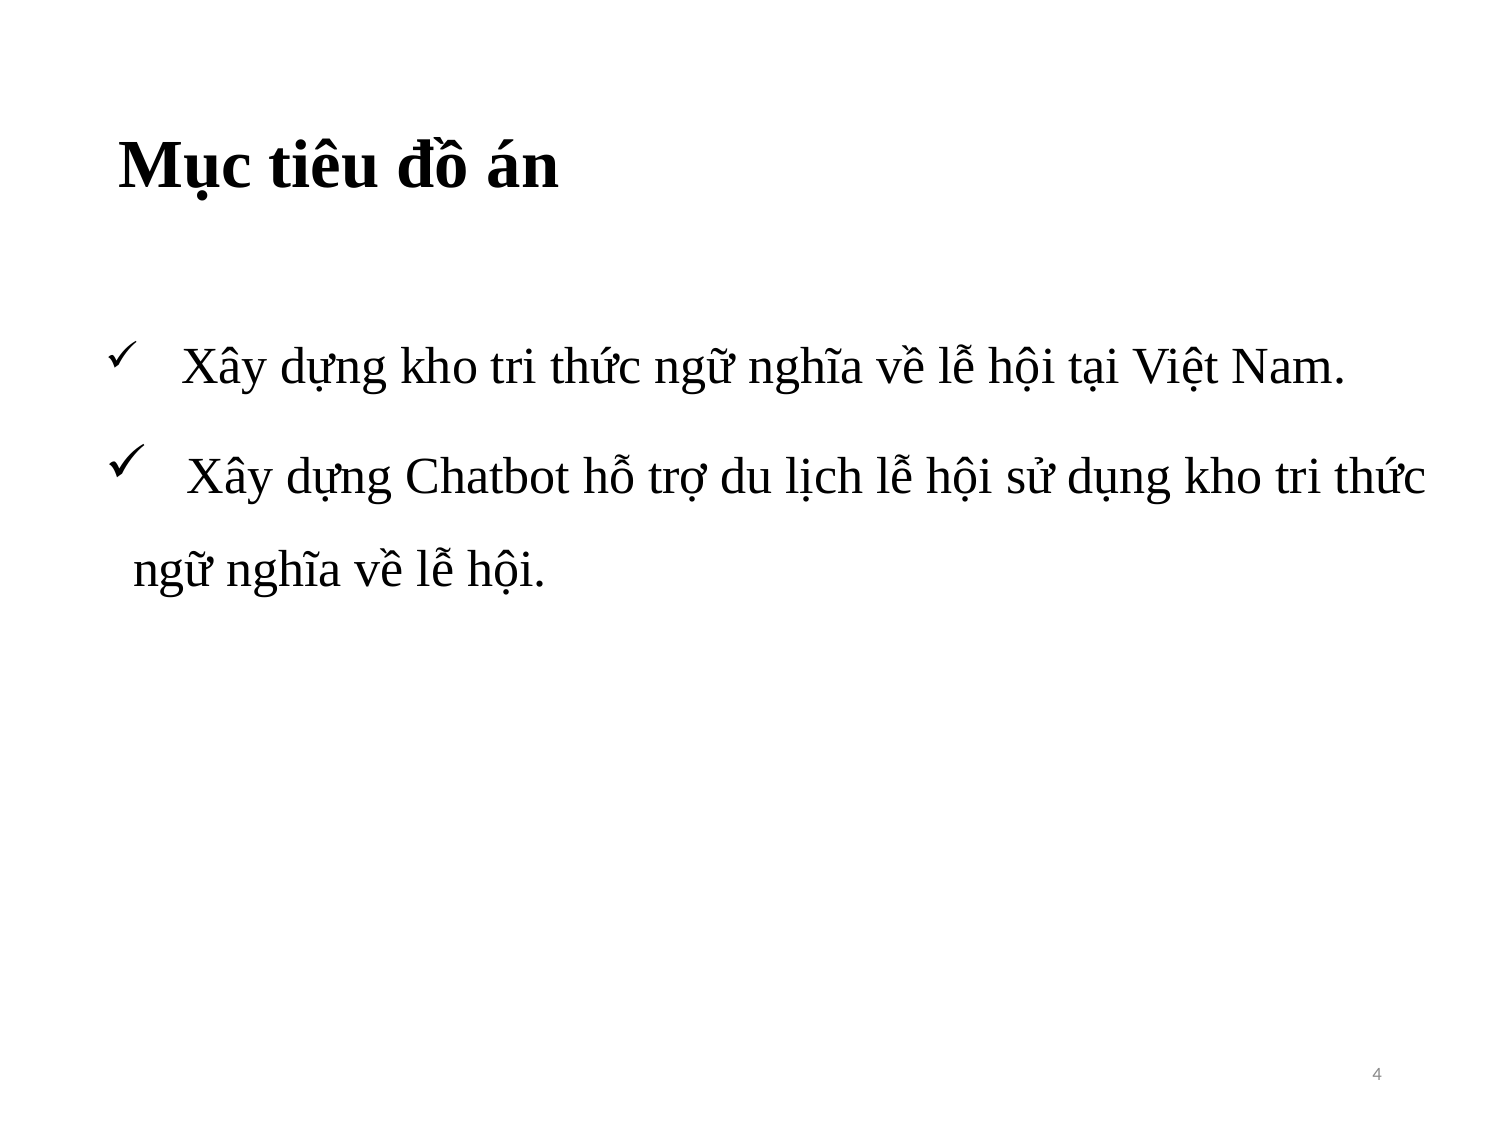

# Mục tiêu đồ án
    Xây dựng kho tri thức ngữ nghĩa về lễ hội tại Việt Nam.
   Xây dựng Chatbot hỗ trợ du lịch lễ hội sử dụng kho tri thức ngữ nghĩa về lễ hội.
4